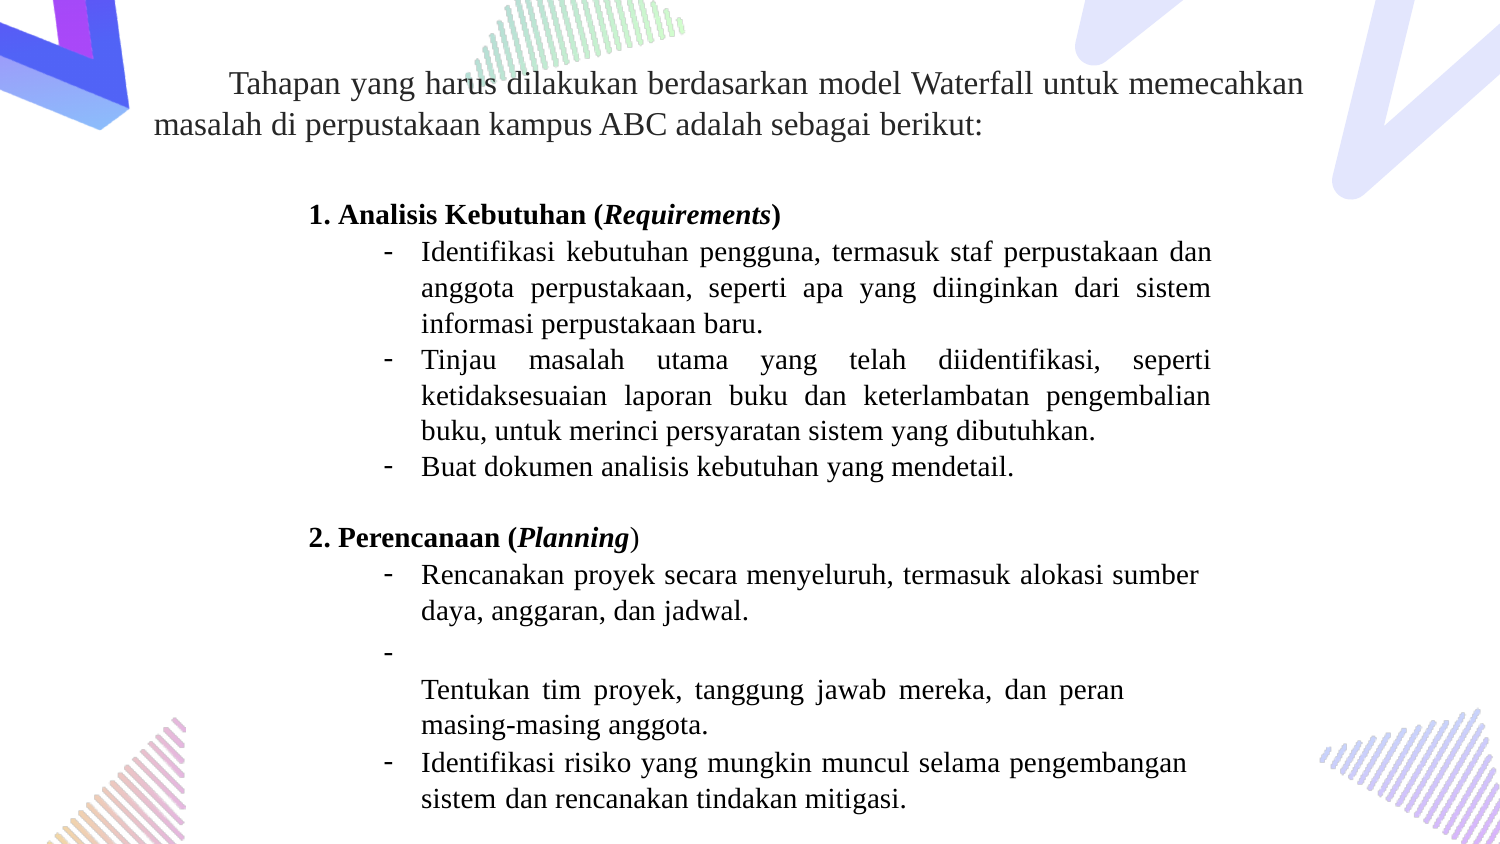

# Tahapan yang harus dilakukan berdasarkan model Waterfall untuk memecahkan masalah di perpustakaan kampus ABC adalah sebagai berikut:
1. Analisis Kebutuhan (Requirements)
Identifikasi kebutuhan pengguna, termasuk staf perpustakaan dan anggota perpustakaan, seperti apa yang diinginkan dari sistem informasi perpustakaan baru.
Tinjau masalah utama yang telah diidentifikasi, seperti ketidaksesuaian laporan buku dan keterlambatan pengembalian buku, untuk merinci persyaratan sistem yang dibutuhkan.
Buat dokumen analisis kebutuhan yang mendetail.

2. Perencanaan (Planning)
Rencanakan proyek secara menyeluruh, termasuk alokasi sumber daya, anggaran, dan jadwal.
Tentukan tim proyek, tanggung jawab mereka, dan peran masing-masing anggota.
Identifikasi risiko yang mungkin muncul selama pengembangan sistem dan rencanakan tindakan mitigasi.